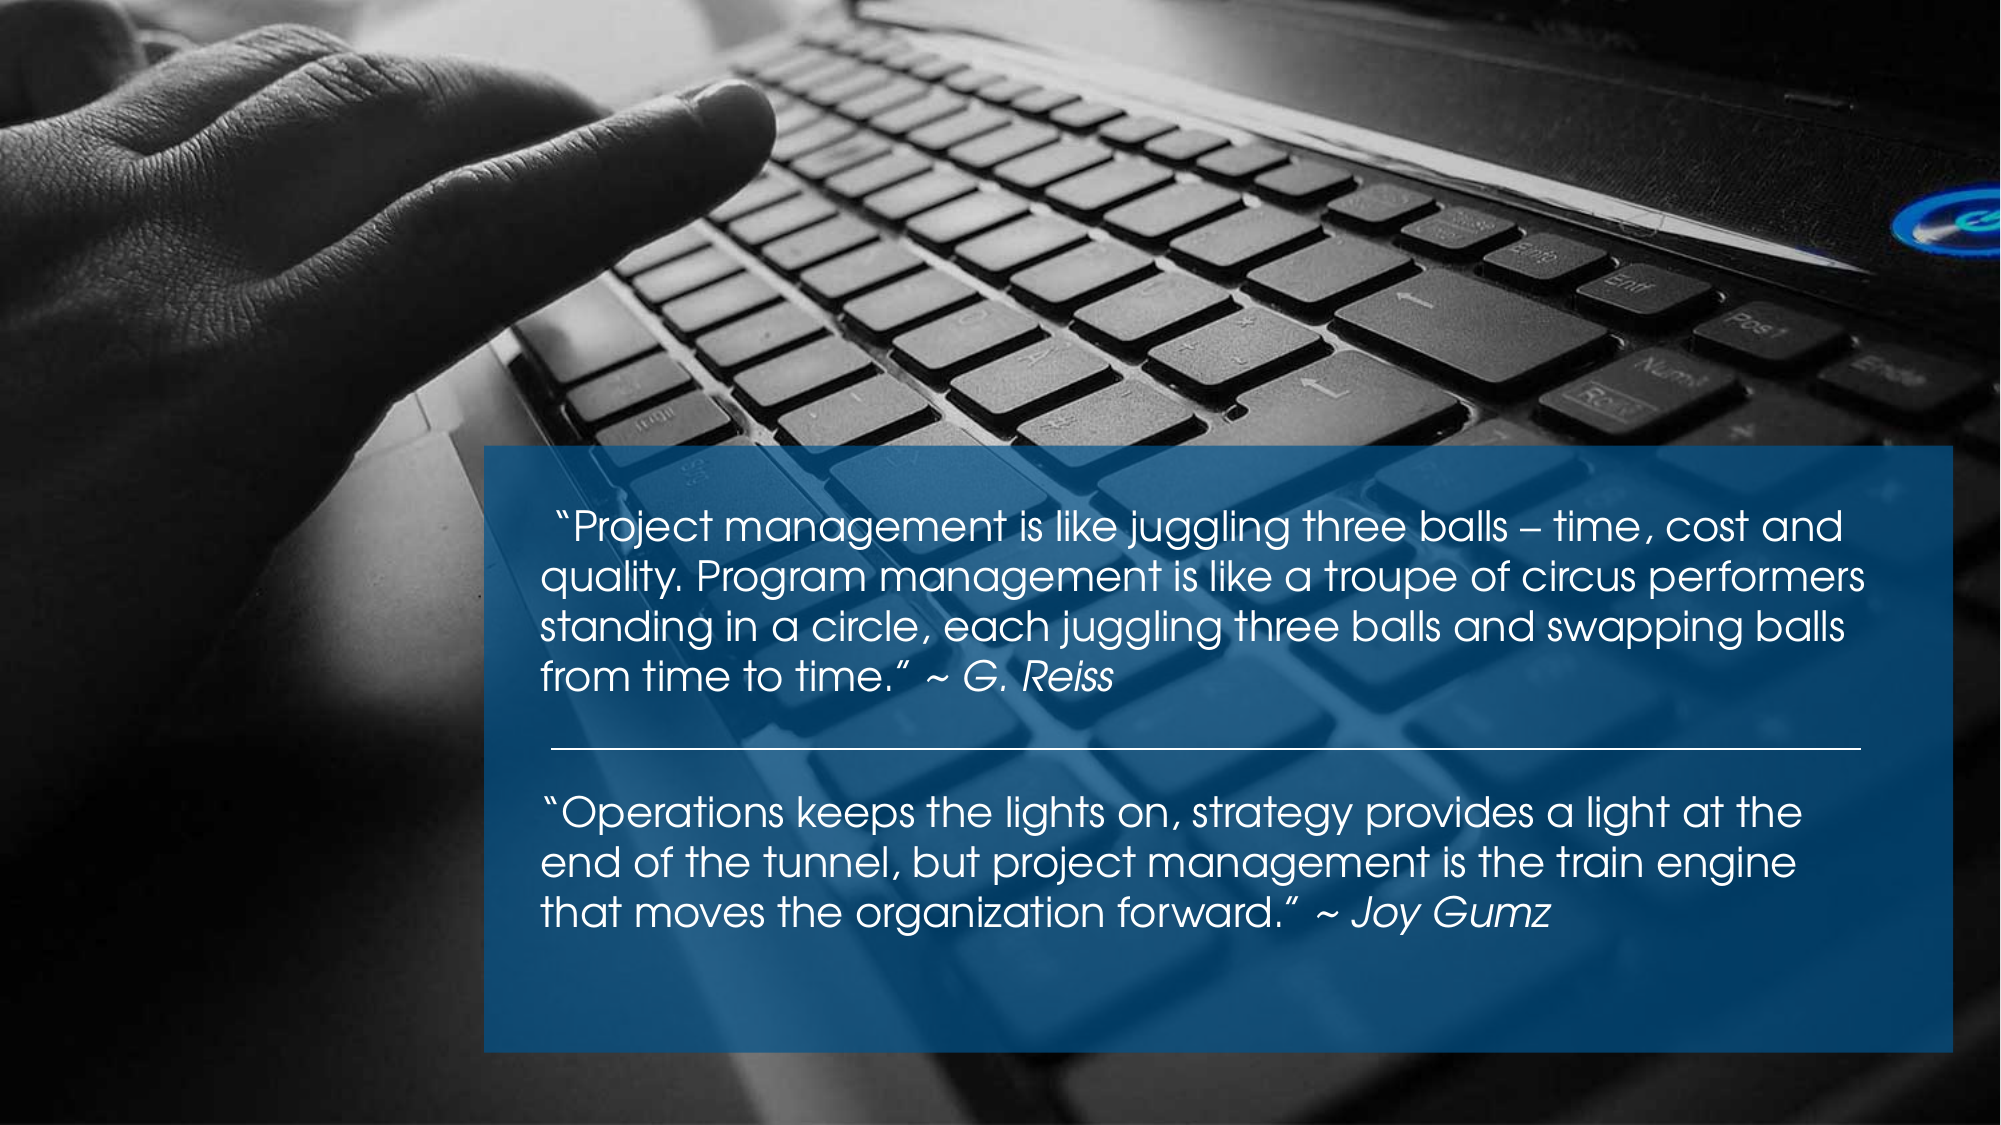

“Project management is like juggling three balls – time, cost and quality. Program management is like a troupe of circus performers standing in a circle, each juggling three balls and swapping balls from time to time.” ~ G. Reiss
“Operations keeps the lights on, strategy provides a light at the end of the tunnel, but project management is the train engine that moves the organization forward.” ~ Joy Gumz